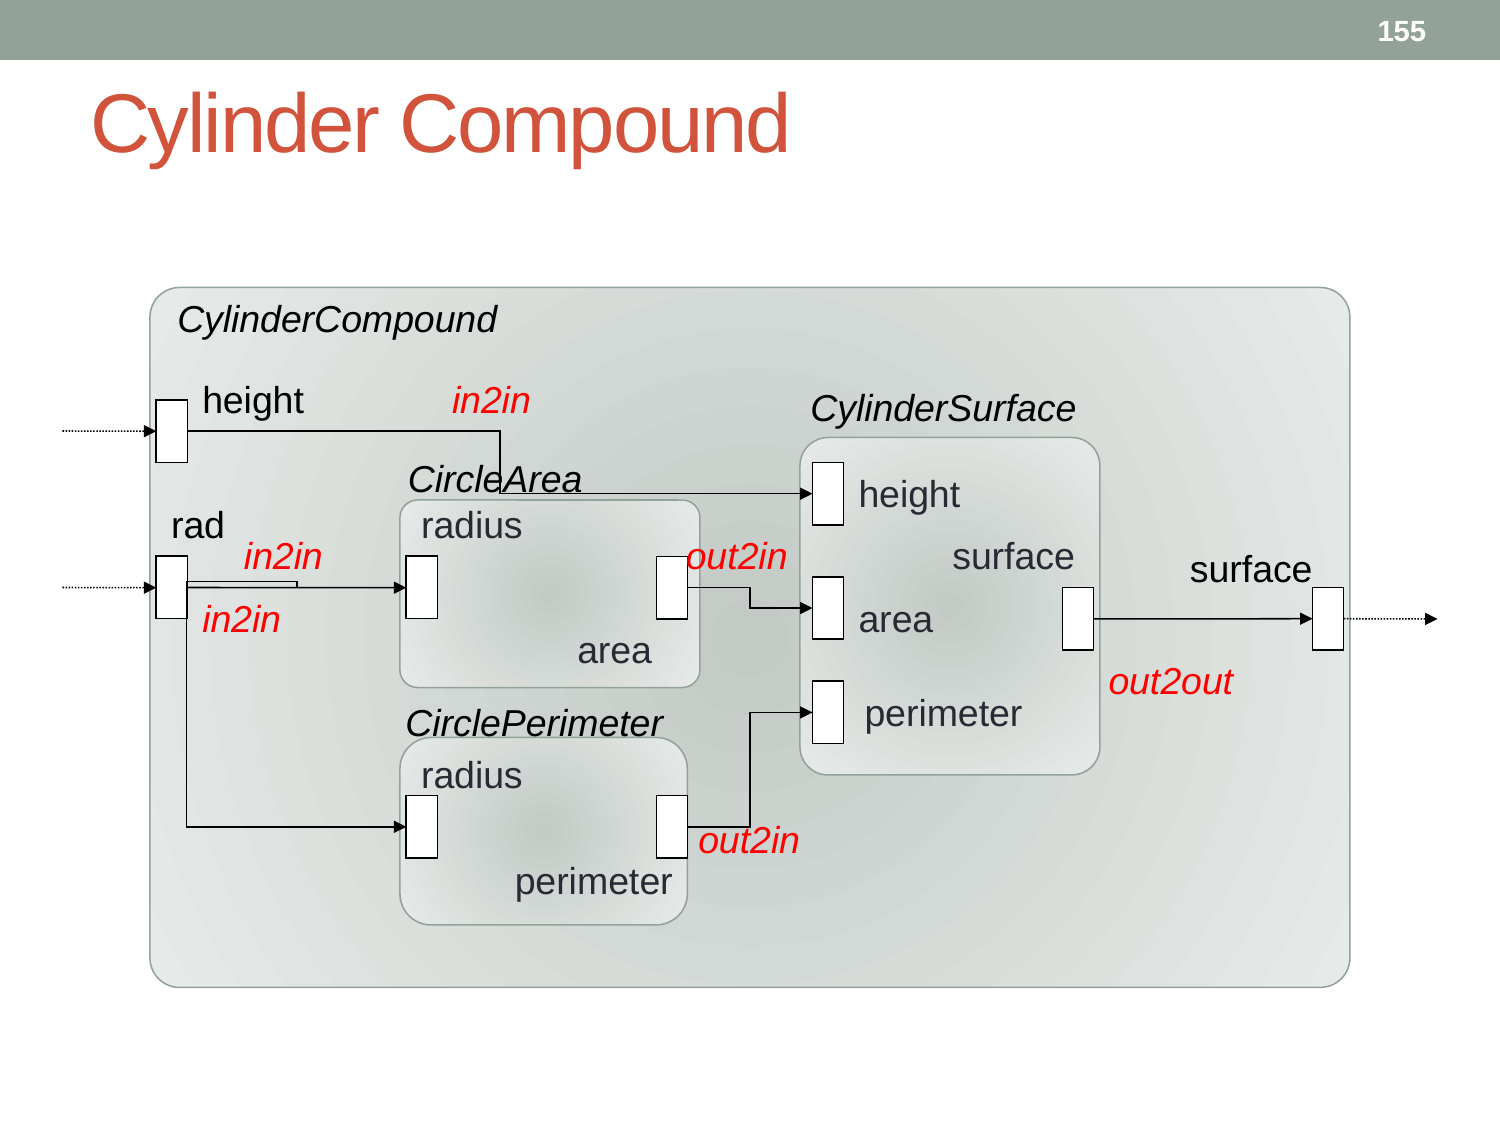

155
# Cylinder Compound

CylinderCompound
height
in2in
CylinderSurface

CircleArea

height
rad
radius

in2in
out2in
surface
surface

in2in
area

area

out2out

perimeter
CirclePerimeter

radius

out2in
perimeter